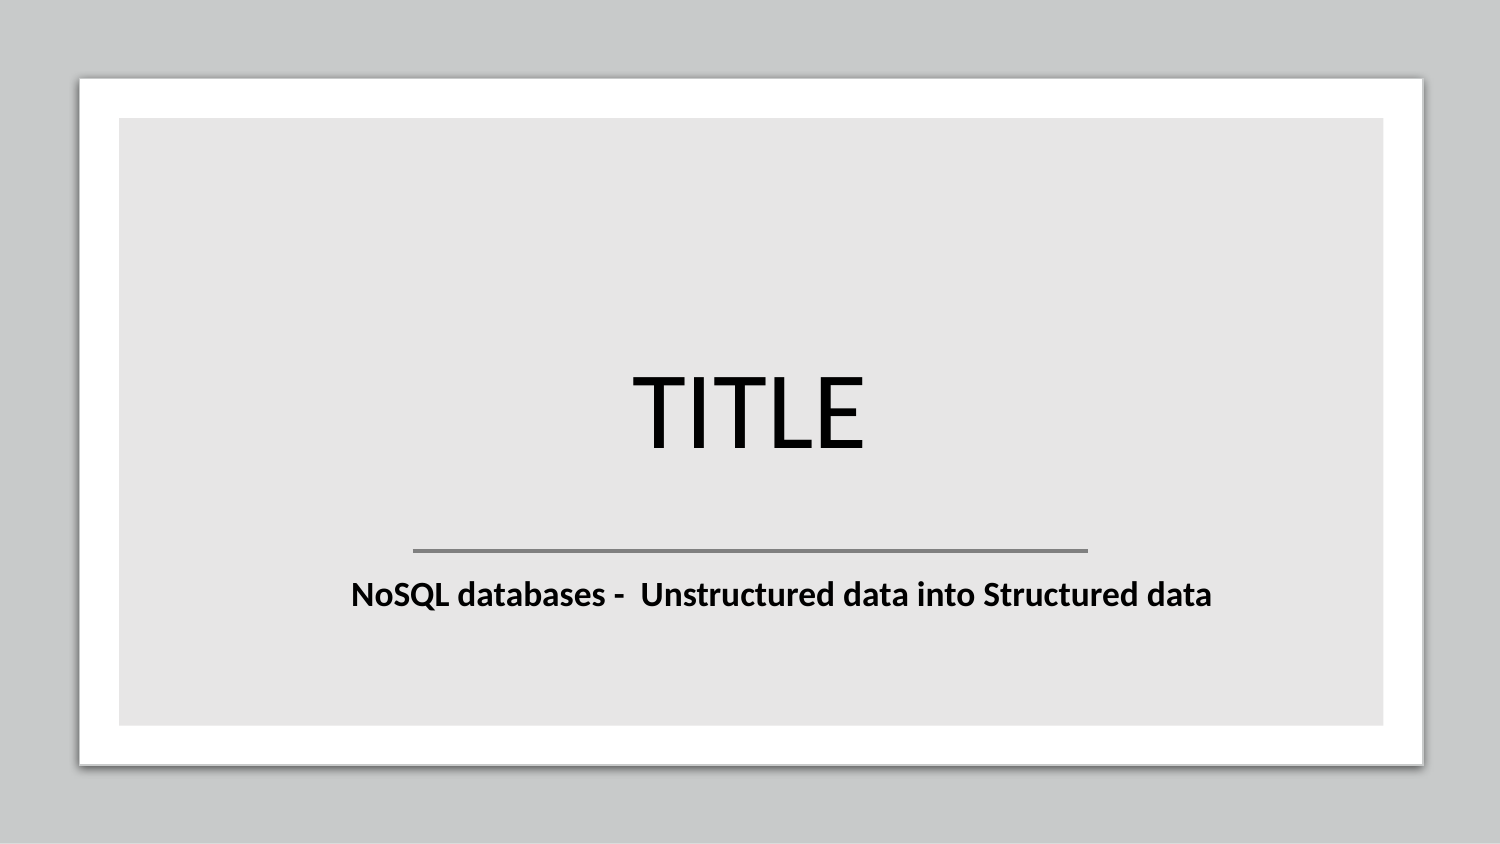

# TITLE
        NoSQL databases -  Unstructured data into Structured data